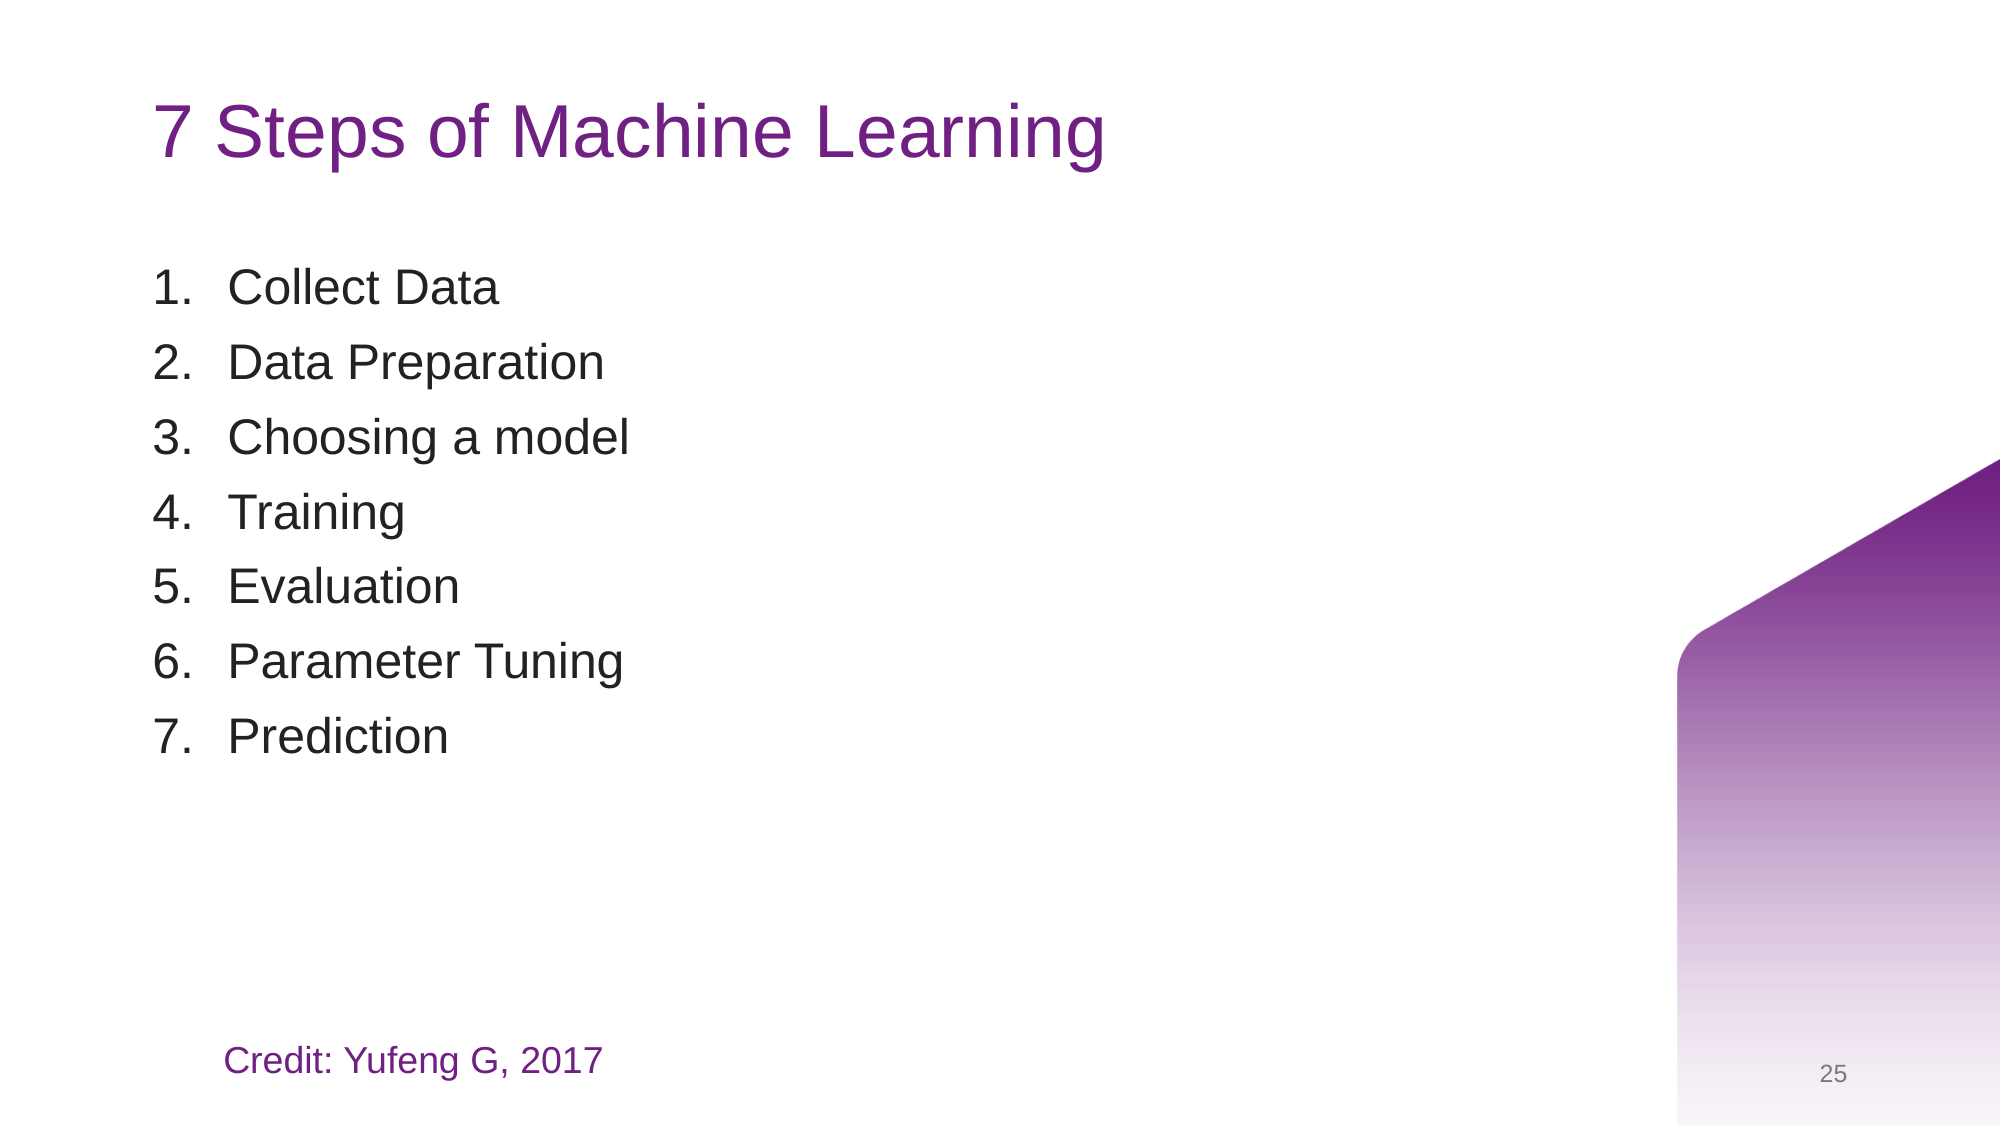

# 7 Steps of Machine Learning
Collect Data
Data Preparation
Choosing a model
Training
Evaluation
Parameter Tuning
Prediction
Credit: Yufeng G, 2017
25